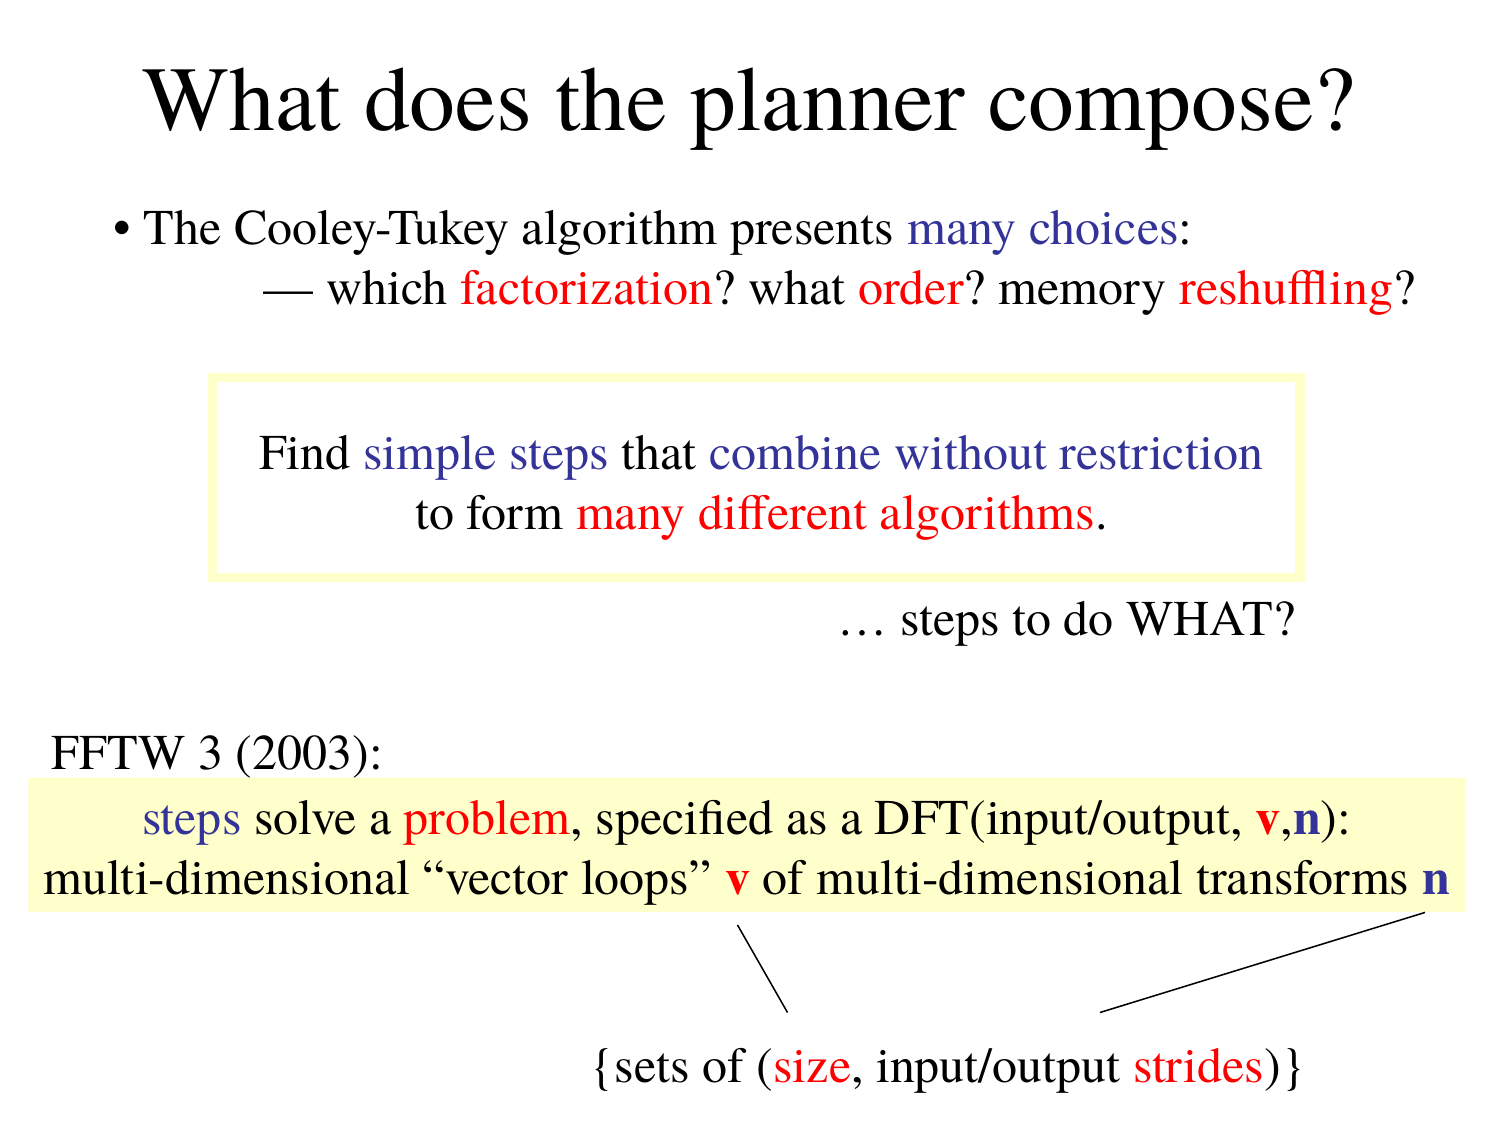

# What does the planner compose?
• The Cooley-Tukey algorithm presents many choices:
	— which factorization? what order? memory reshuffling?

Find simple steps that combine without restriction
to form many different algorithms.
… steps to do WHAT?
FFTW 3 (2003):
steps solve a problem, specified as a DFT(input/output, v,n):
multi-dimensional “vector loops” v of multi-dimensional transforms n

{sets of (size, input/output strides)}